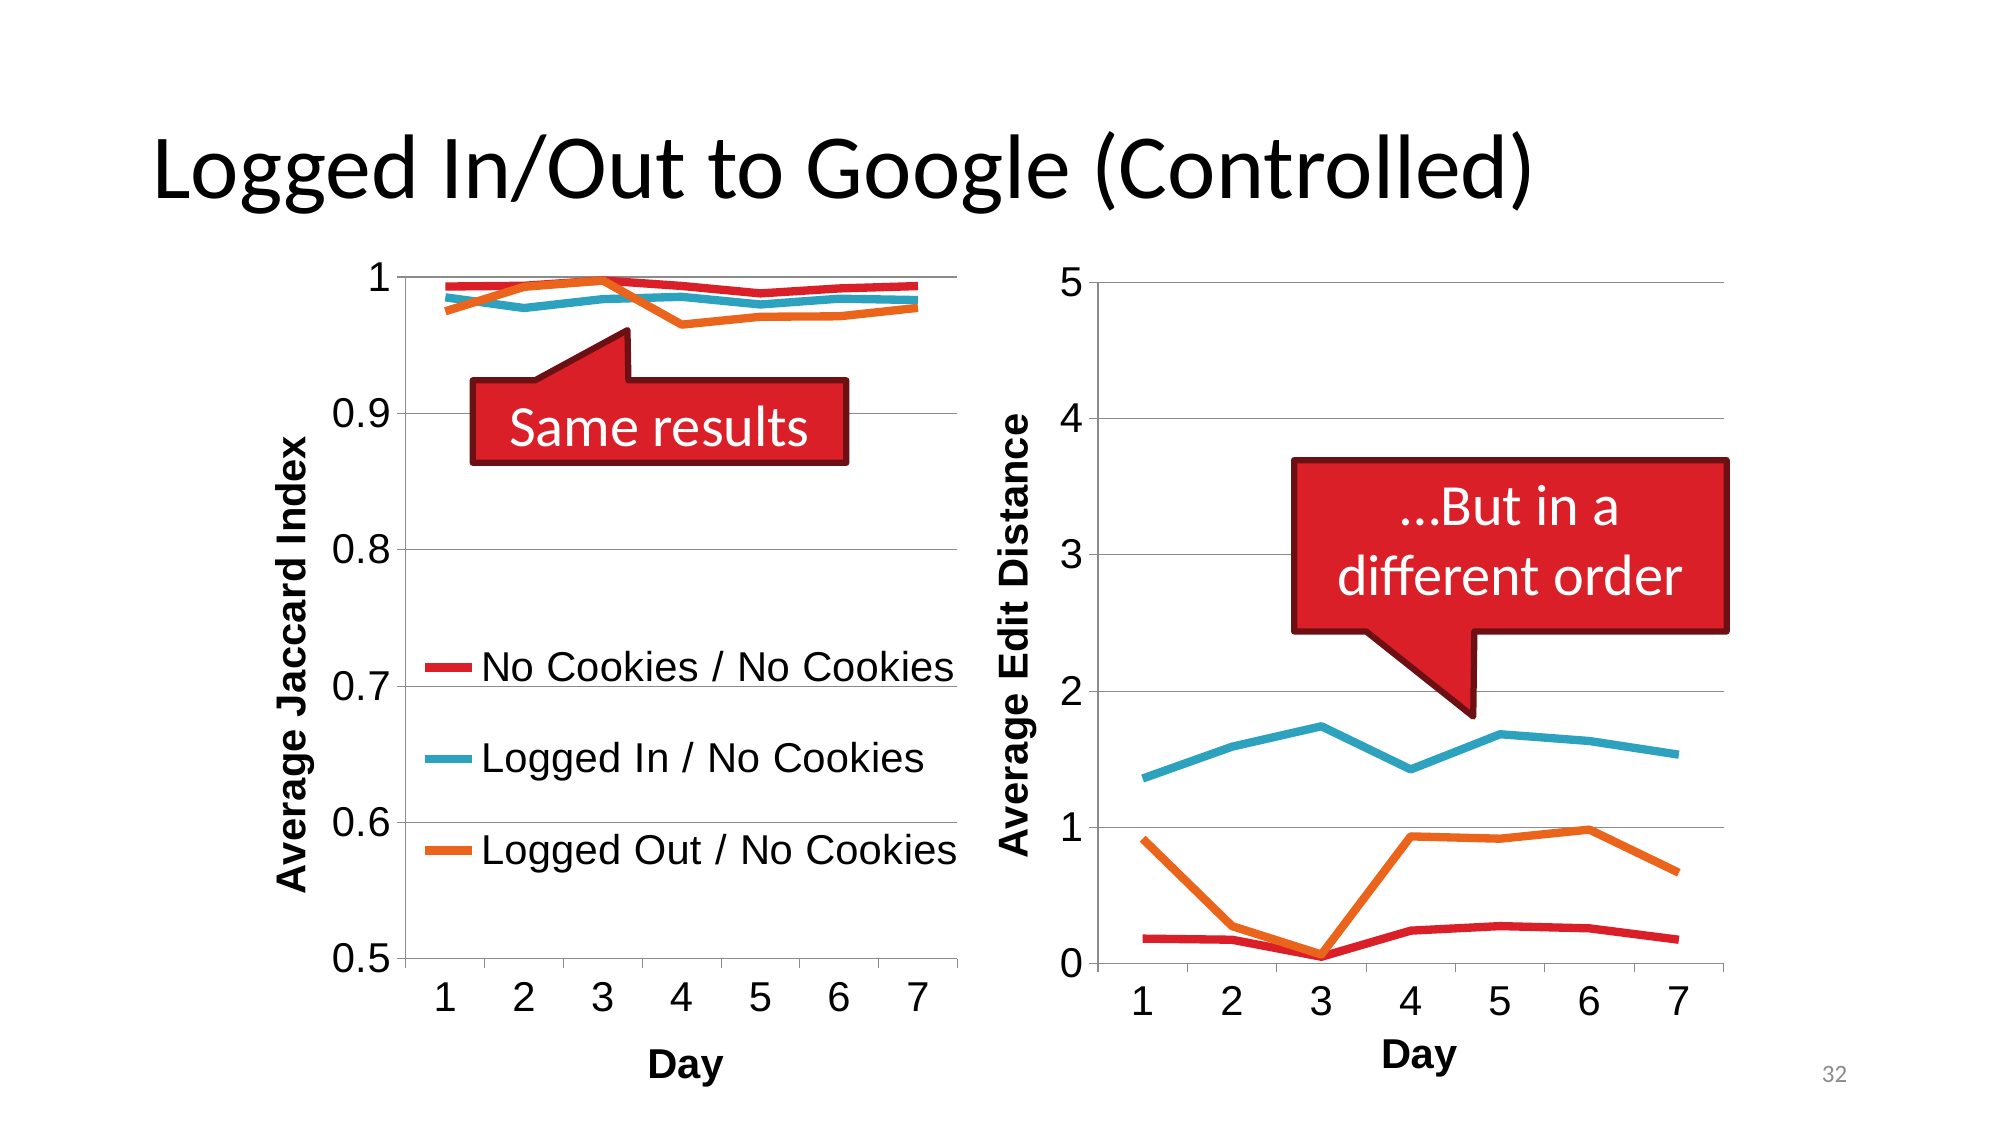

# Logged In/Out to Google (Controlled)

### Chart

| Category |  |  |  |
|---|---|---|---|

### Chart

| Category |  |  |  |
|---|---|---|---|
Same results

…But in a different order
32